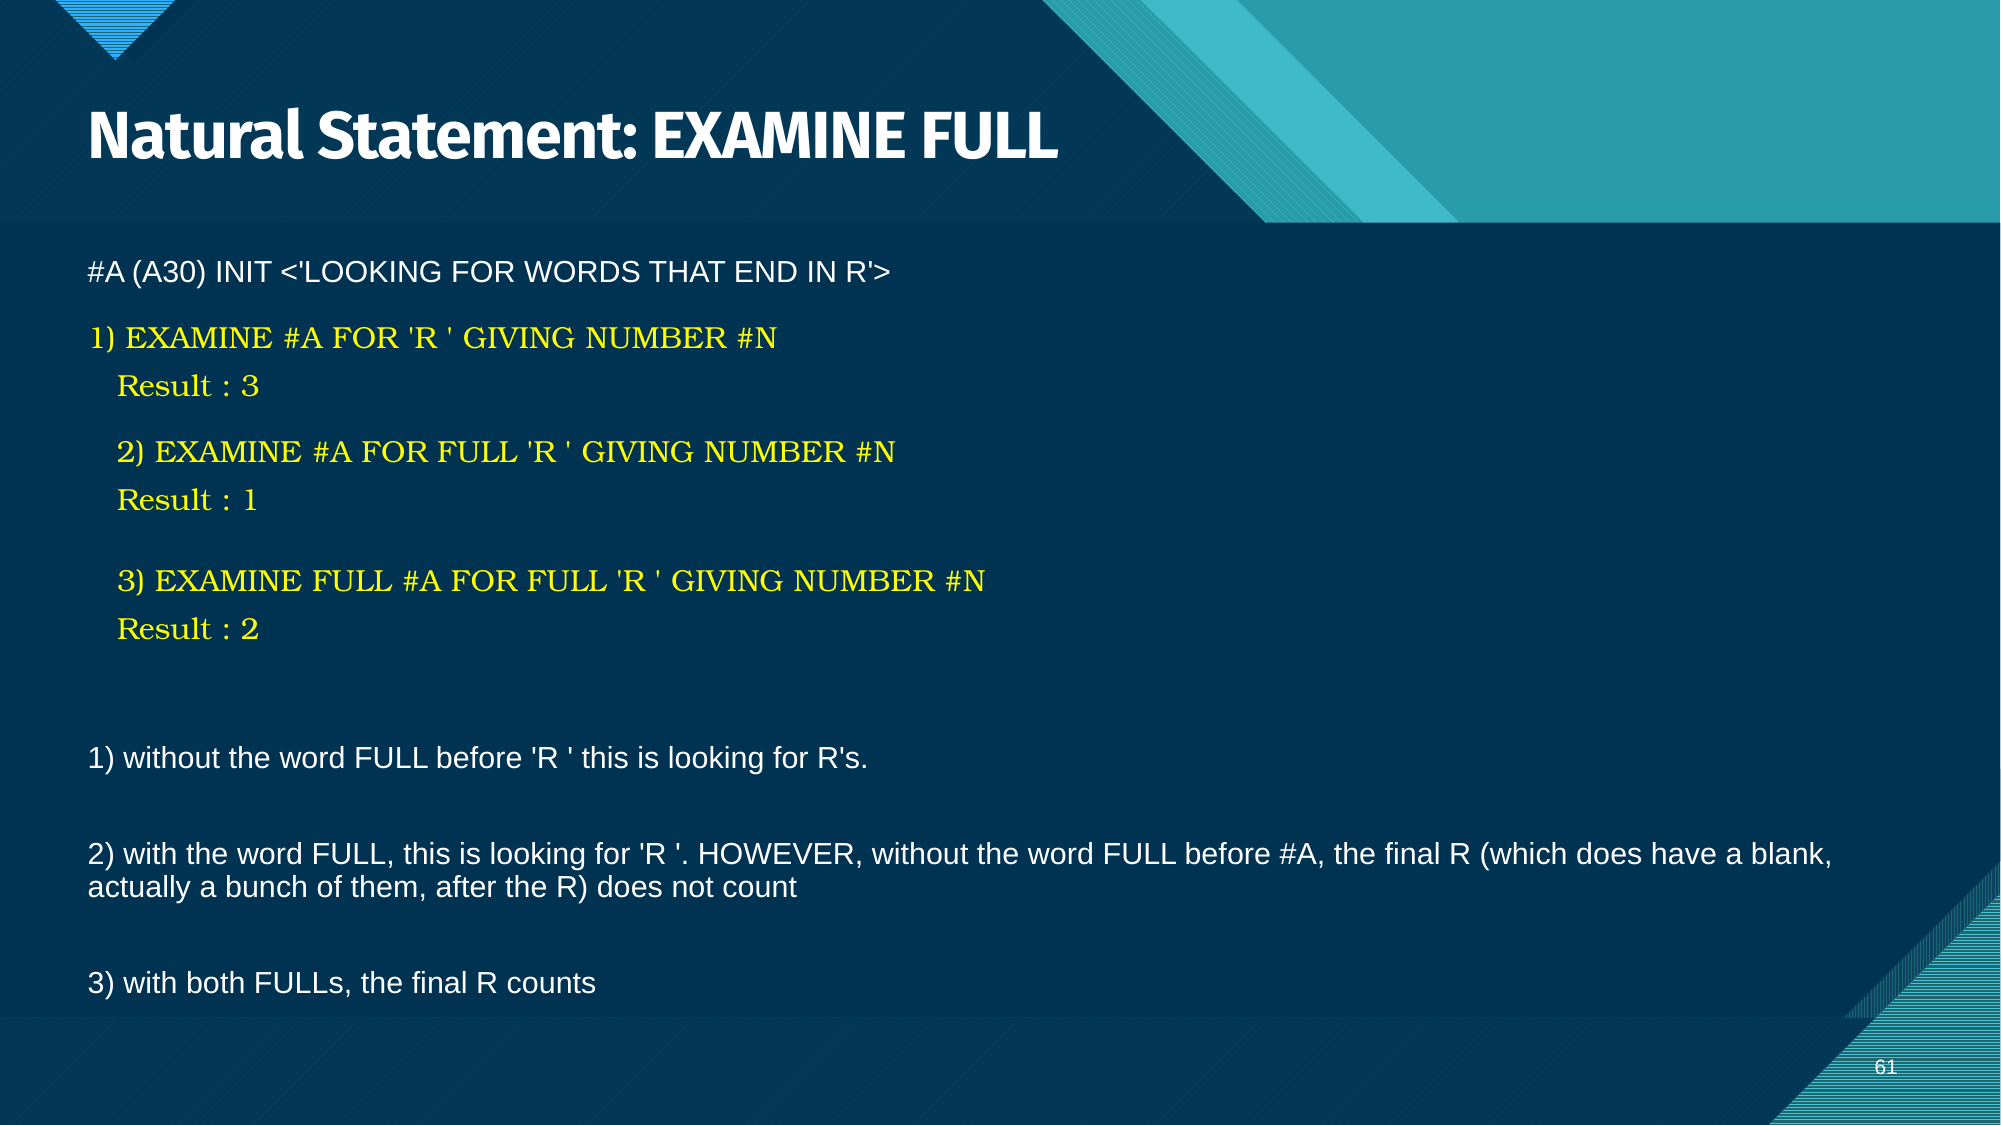

# Natural Statement: EXAMINE FULL
#A (A30) INIT <'LOOKING FOR WORDS THAT END IN R'>
1) EXAMINE #A FOR 'R ' GIVING NUMBER #N
   Result : 3
   2) EXAMINE #A FOR FULL 'R ' GIVING NUMBER #N
   Result : 1
   3) EXAMINE FULL #A FOR FULL 'R ' GIVING NUMBER #N
   Result : 2

1) without the word FULL before 'R ' this is looking for R's.

2) with the word FULL, this is looking for 'R '. HOWEVER, without the word FULL before #A, the final R (which does have a blank, actually a bunch of them, after the R) does not count

3) with both FULLs, the final R counts
61